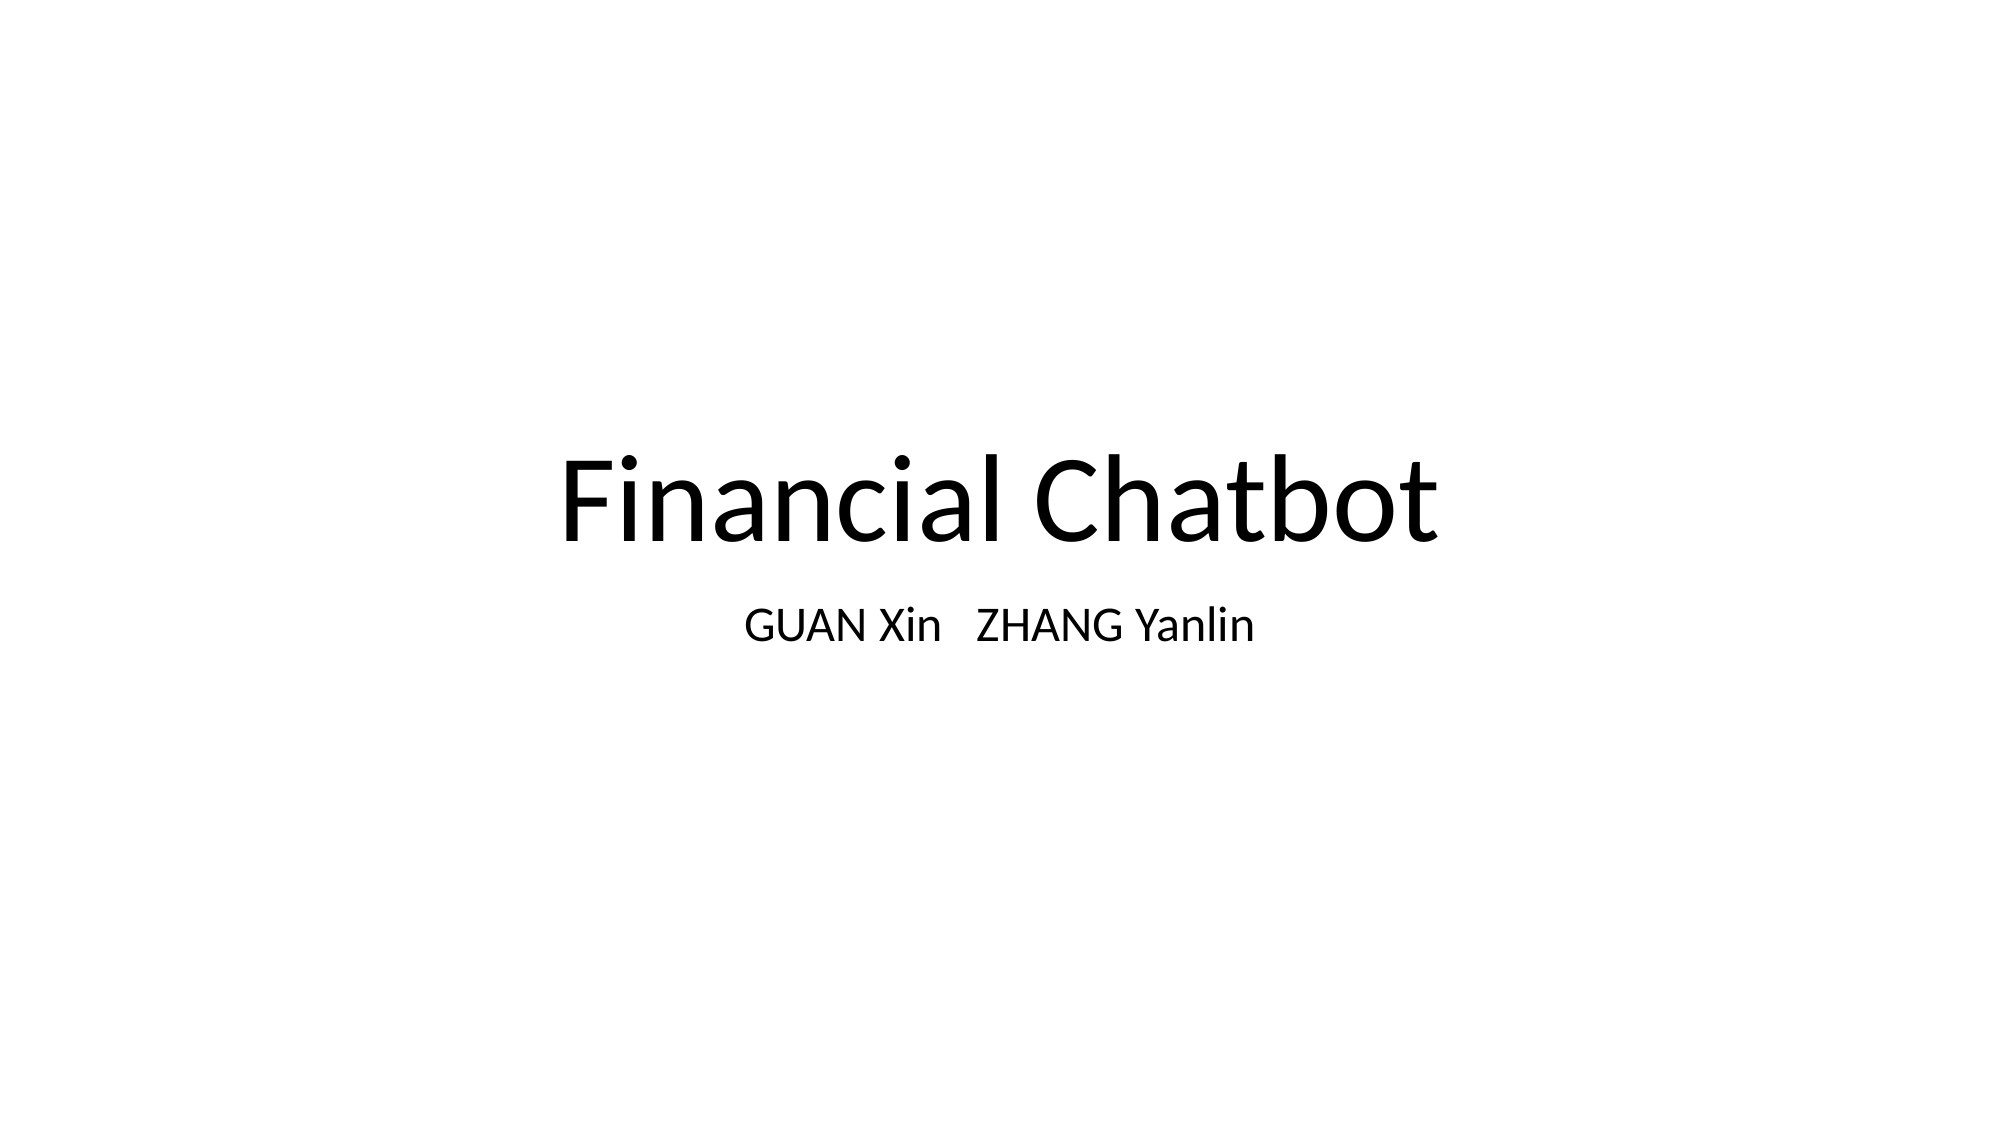

# Financial Chatbot
GUAN Xin   ZHANG Yanlin